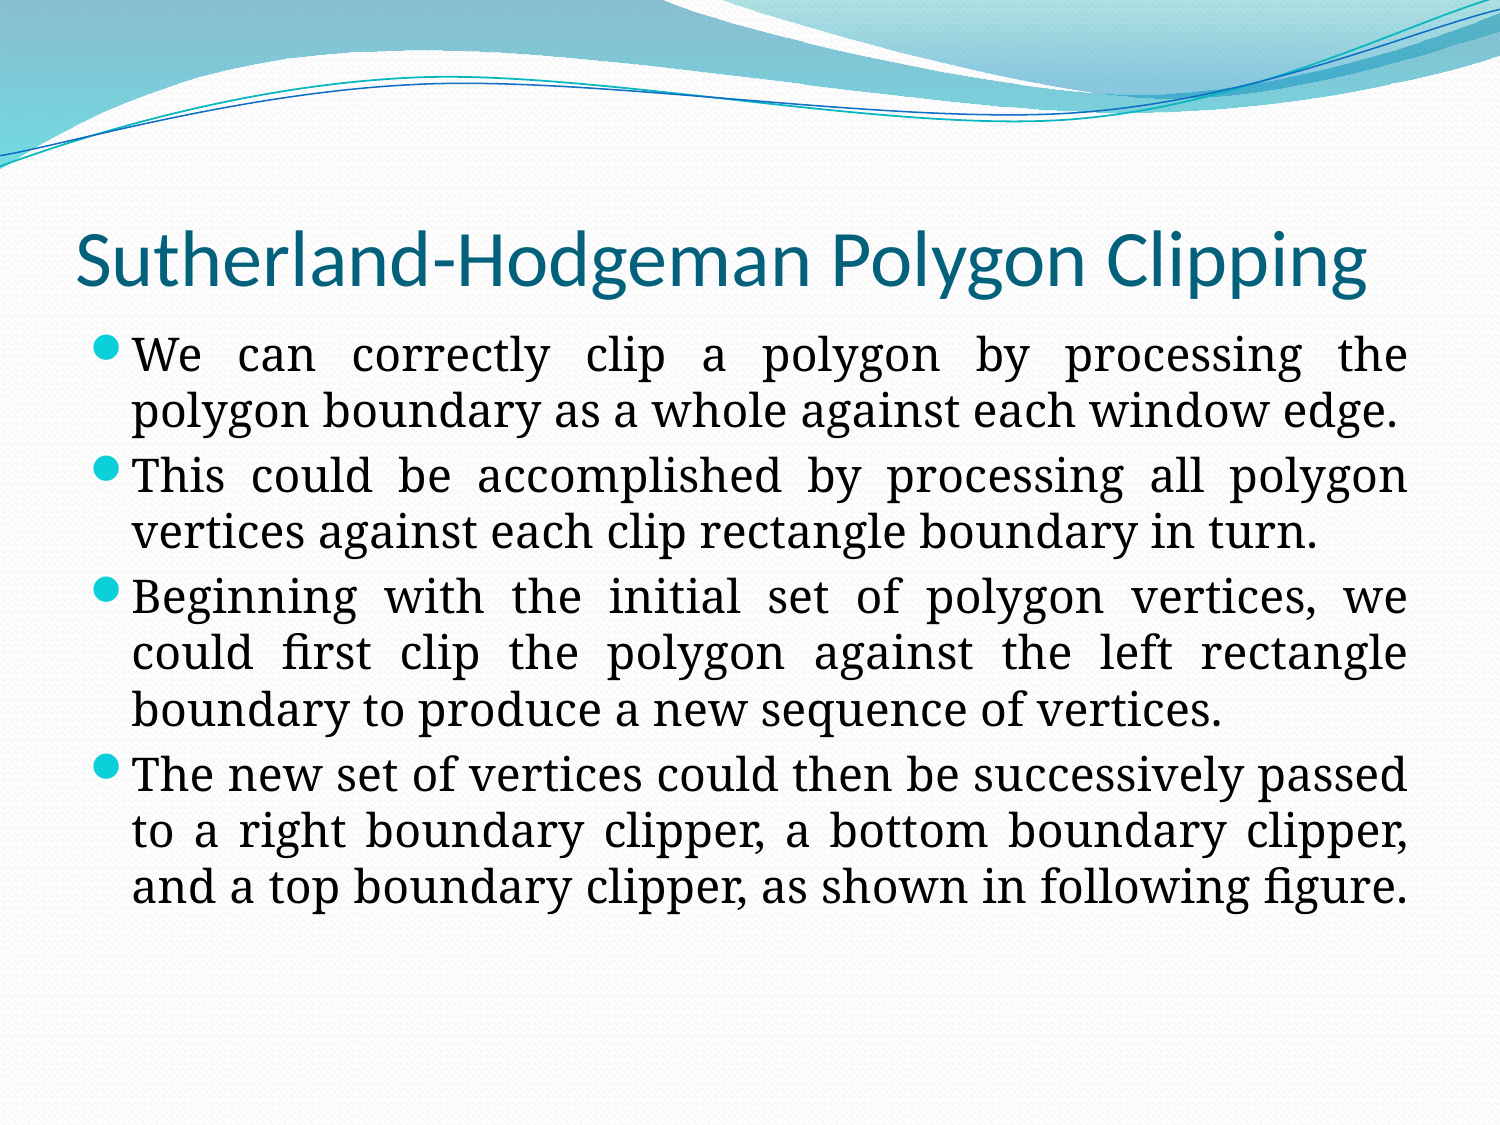

# Sutherland-Hodgeman Polygon Clipping
We can correctly clip a polygon by processing the polygon boundary as a whole against each window edge.
This could be accomplished by processing all polygon vertices against each clip rectangle boundary in turn.
Beginning with the initial set of polygon vertices, we could first clip the polygon against the left rectangle boundary to produce a new sequence of vertices.
The new set of vertices could then be successively passed to a right boundary clipper, a bottom boundary clipper, and a top boundary clipper, as shown in following figure.